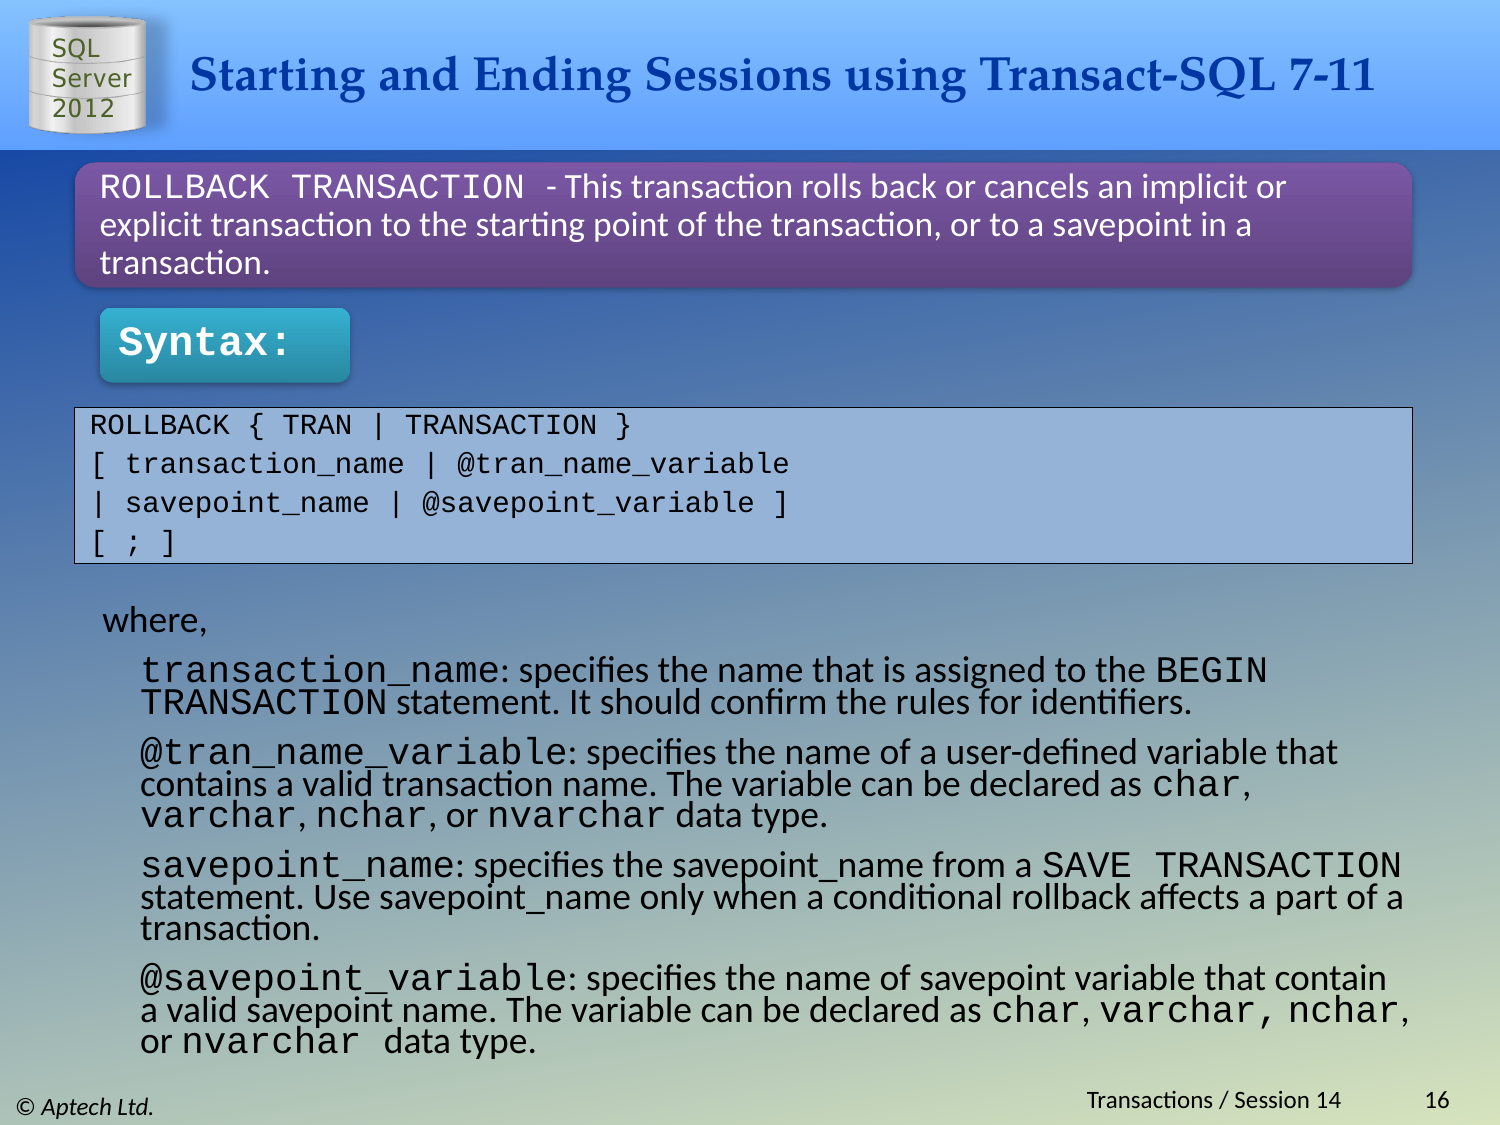

# Starting and Ending Sessions using Transact-SQL 7-11

ROLLBACK TRANSACTION - This transaction rolls back or cancels an implicit or explicit transaction to the starting point of the transaction, or to a savepoint in a transaction.
Syntax:
ROLLBACK { TRAN | TRANSACTION }
[ transaction_name | @tran_name_variable
| savepoint_name | @savepoint_variable ]
[ ; ]
where,
transaction_name: specifies the name that is assigned to the BEGIN TRANSACTION statement. It should confirm the rules for identifiers.
@tran_name_variable: specifies the name of a user-defined variable that contains a valid transaction name. The variable can be declared as char, varchar, nchar, or nvarchar data type.
savepoint_name: specifies the savepoint_name from a SAVE TRANSACTION statement. Use savepoint_name only when a conditional rollback affects a part of a transaction.
@savepoint_variable: specifies the name of savepoint variable that contain a valid savepoint name. The variable can be declared as char, varchar, nchar, or nvarchar data type.
Transactions / Session 14
16